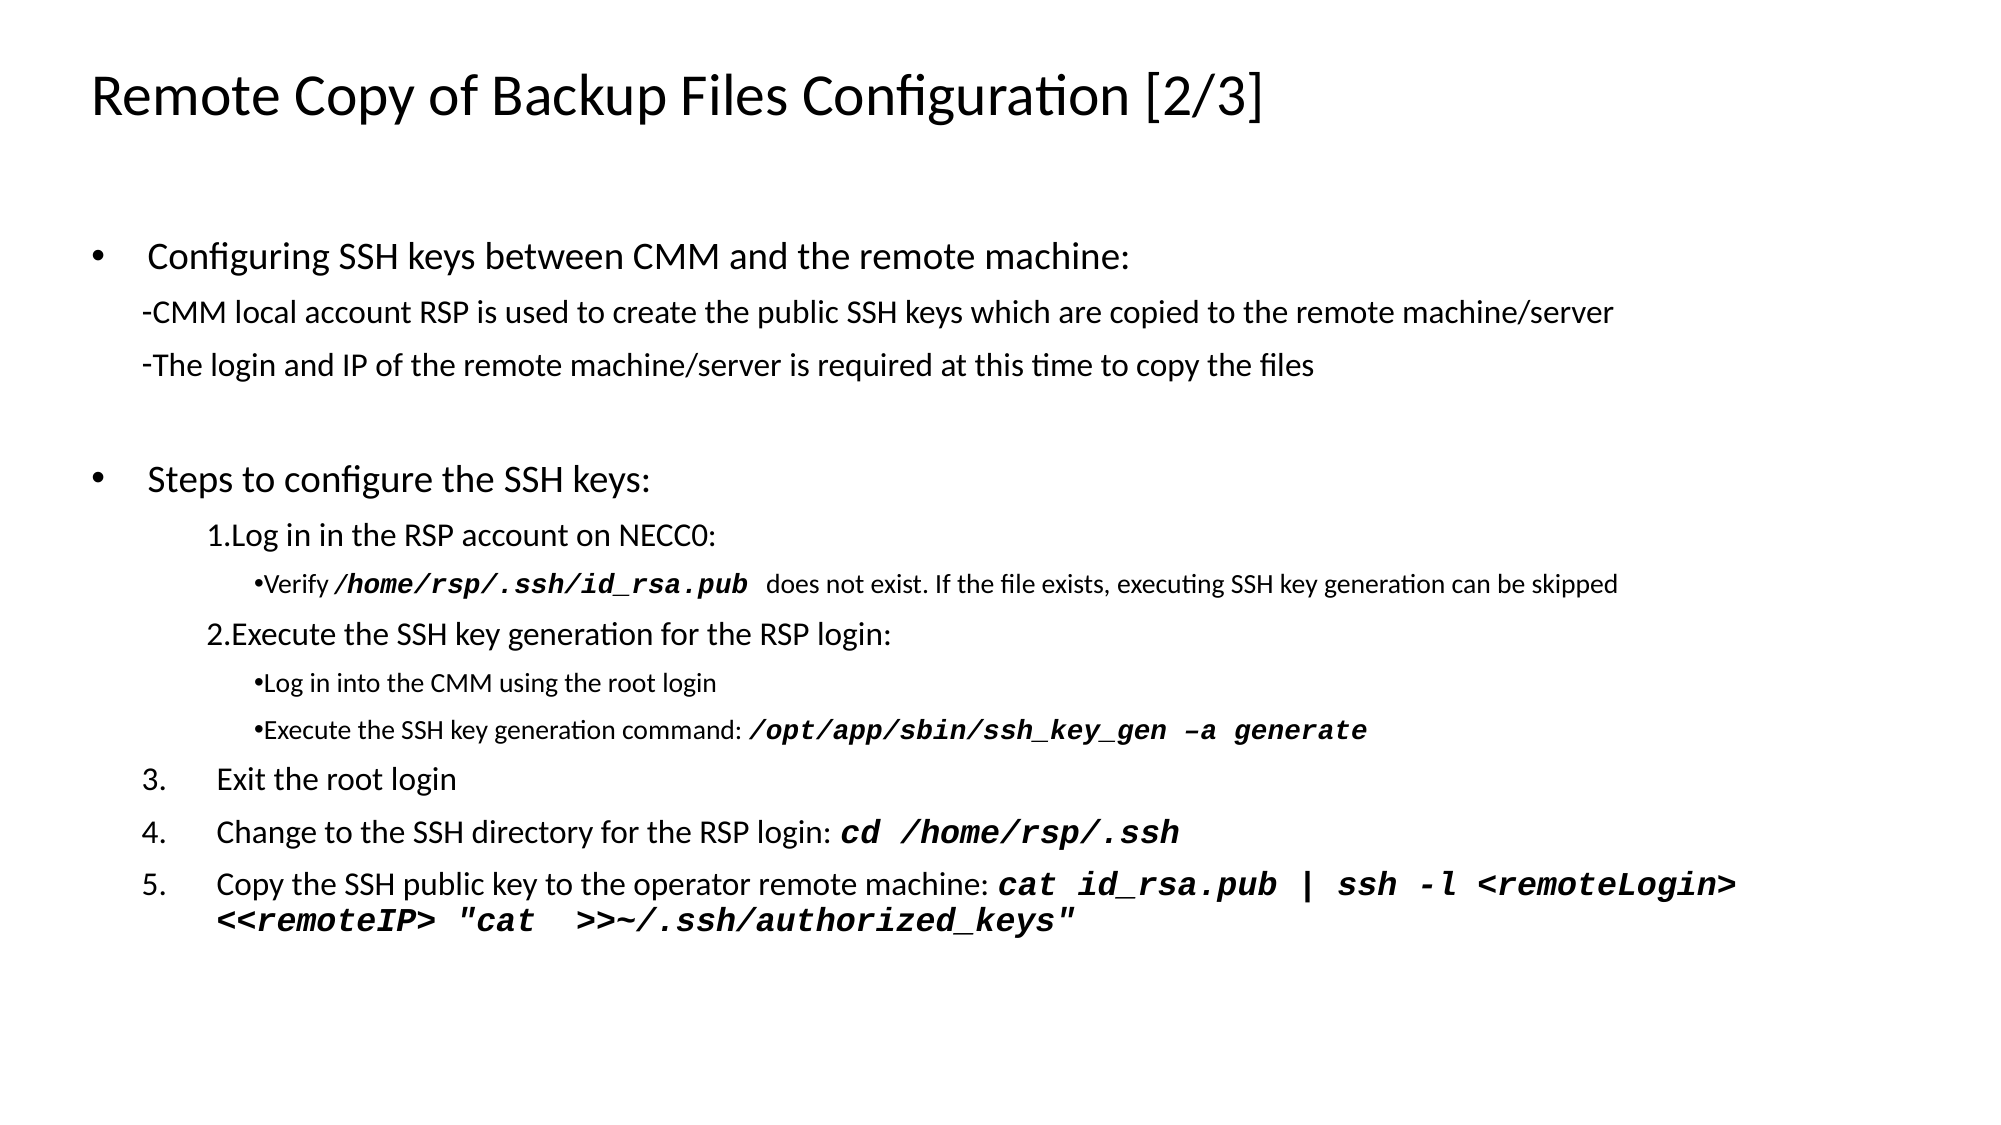

Slide excluded from Table of Contents
# Remote Copy of Backup Files Configuration [2/3]
Configuring SSH keys between CMM and the remote machine:
CMM local account RSP is used to create the public SSH keys which are copied to the remote machine/server
The login and IP of the remote machine/server is required at this time to copy the files

Steps to configure the SSH keys:
Log in in the RSP account on NECC0:
Verify /home/rsp/.ssh/id_rsa.pub does not exist. If the file exists, executing SSH key generation can be skipped
Execute the SSH key generation for the RSP login:
Log in into the CMM using the root login
Execute the SSH key generation command: /opt/app/sbin/ssh_key_gen –a generate
Exit the root login
Change to the SSH directory for the RSP login: cd /home/rsp/.ssh
Copy the SSH public key to the operator remote machine: cat id_rsa.pub | ssh -l <remoteLogin> <<remoteIP> "cat  >>~/.ssh/authorized_keys"